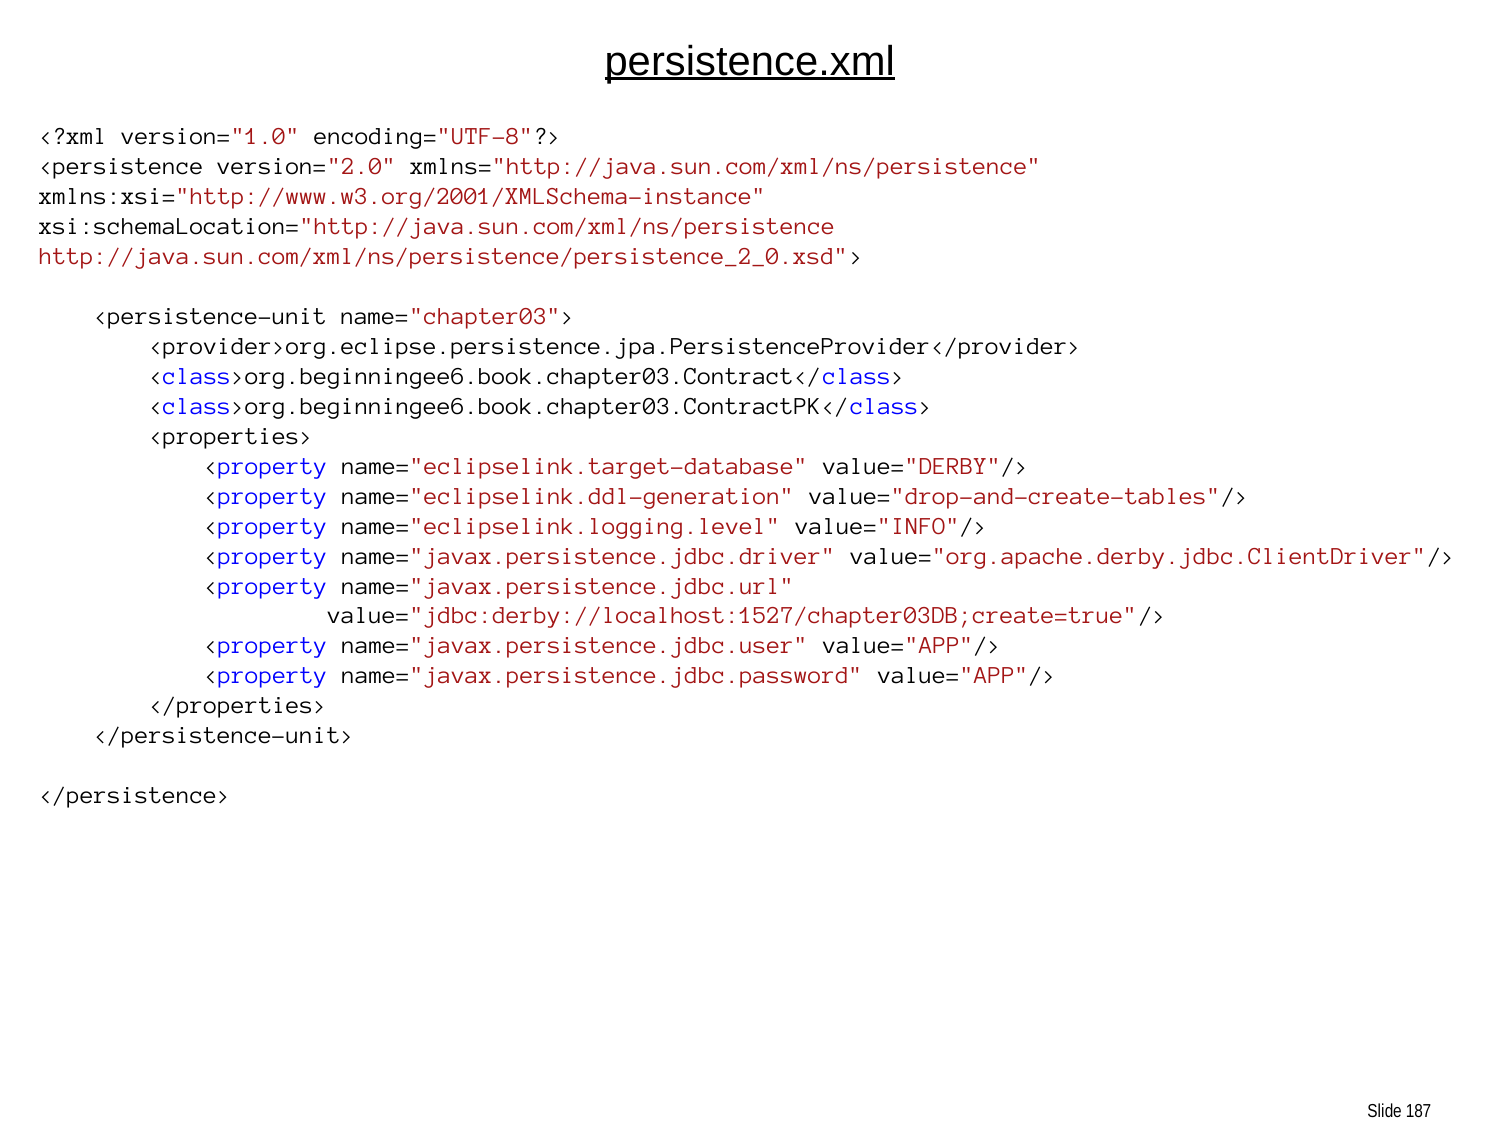

# persistence.xml
<?xml version="1.0" encoding="UTF-8"?>
<persistence version="2.0" xmlns="http://java.sun.com/xml/ns/persistence" xmlns:xsi="http://www.w3.org/2001/XMLSchema-instance" xsi:schemaLocation="http://java.sun.com/xml/ns/persistence http://java.sun.com/xml/ns/persistence/persistence_2_0.xsd">

    <persistence-unit name="chapter03">
        <provider>org.eclipse.persistence.jpa.PersistenceProvider</provider>
        <class>org.beginningee6.book.chapter03.Contract</class>
        <class>org.beginningee6.book.chapter03.ContractPK</class>
        <properties>
            <property name="eclipselink.target-database" value="DERBY"/>
            <property name="eclipselink.ddl-generation" value="drop-and-create-tables"/>
            <property name="eclipselink.logging.level" value="INFO"/>
            <property name="javax.persistence.jdbc.driver" value="org.apache.derby.jdbc.ClientDriver"/>
            <property name="javax.persistence.jdbc.url"
                     value="jdbc:derby://localhost:1527/chapter03DB;create=true"/>
            <property name="javax.persistence.jdbc.user" value="APP"/>
            <property name="javax.persistence.jdbc.password" value="APP"/>
        </properties>
    </persistence-unit>

</persistence>